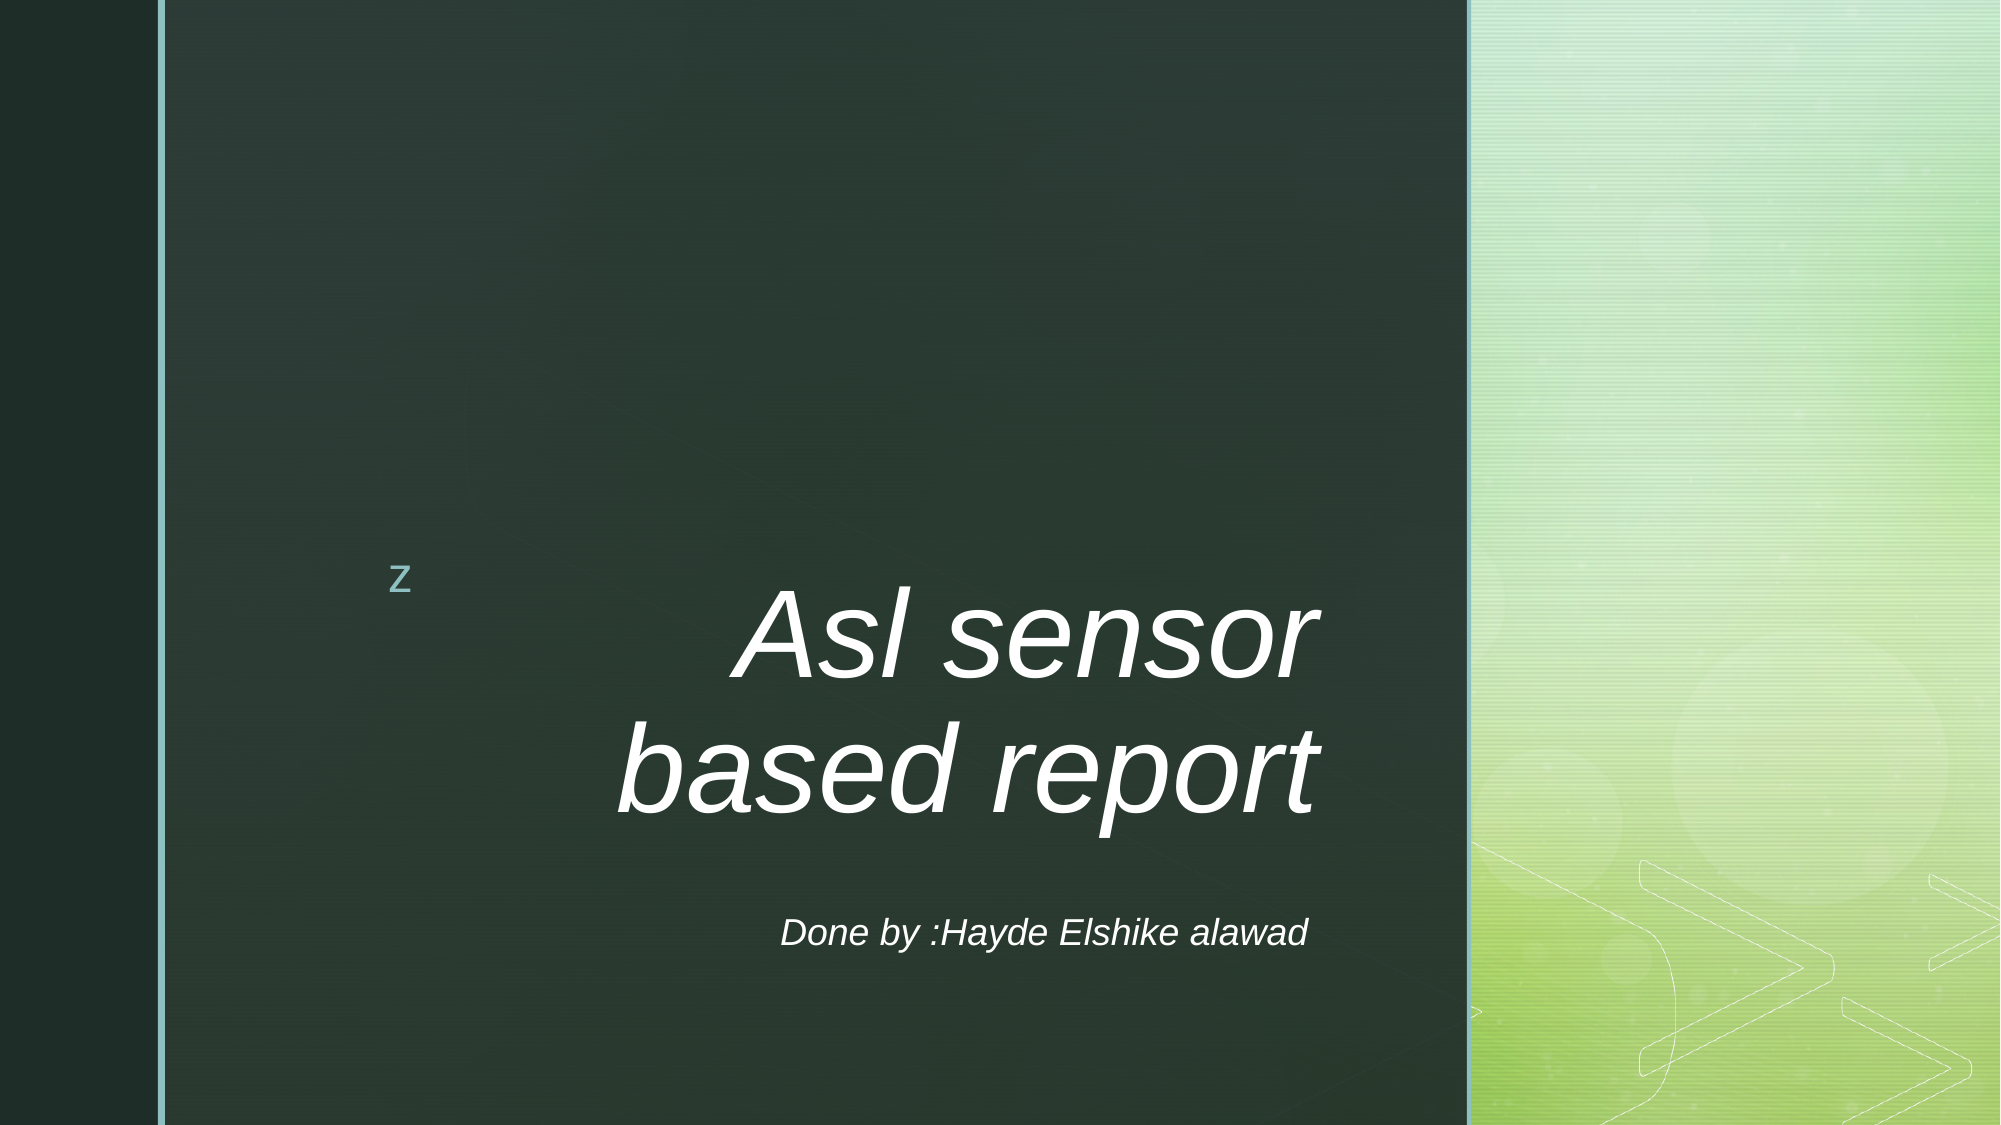

# Asl sensor based report
Done by :Hayde Elshike alawad